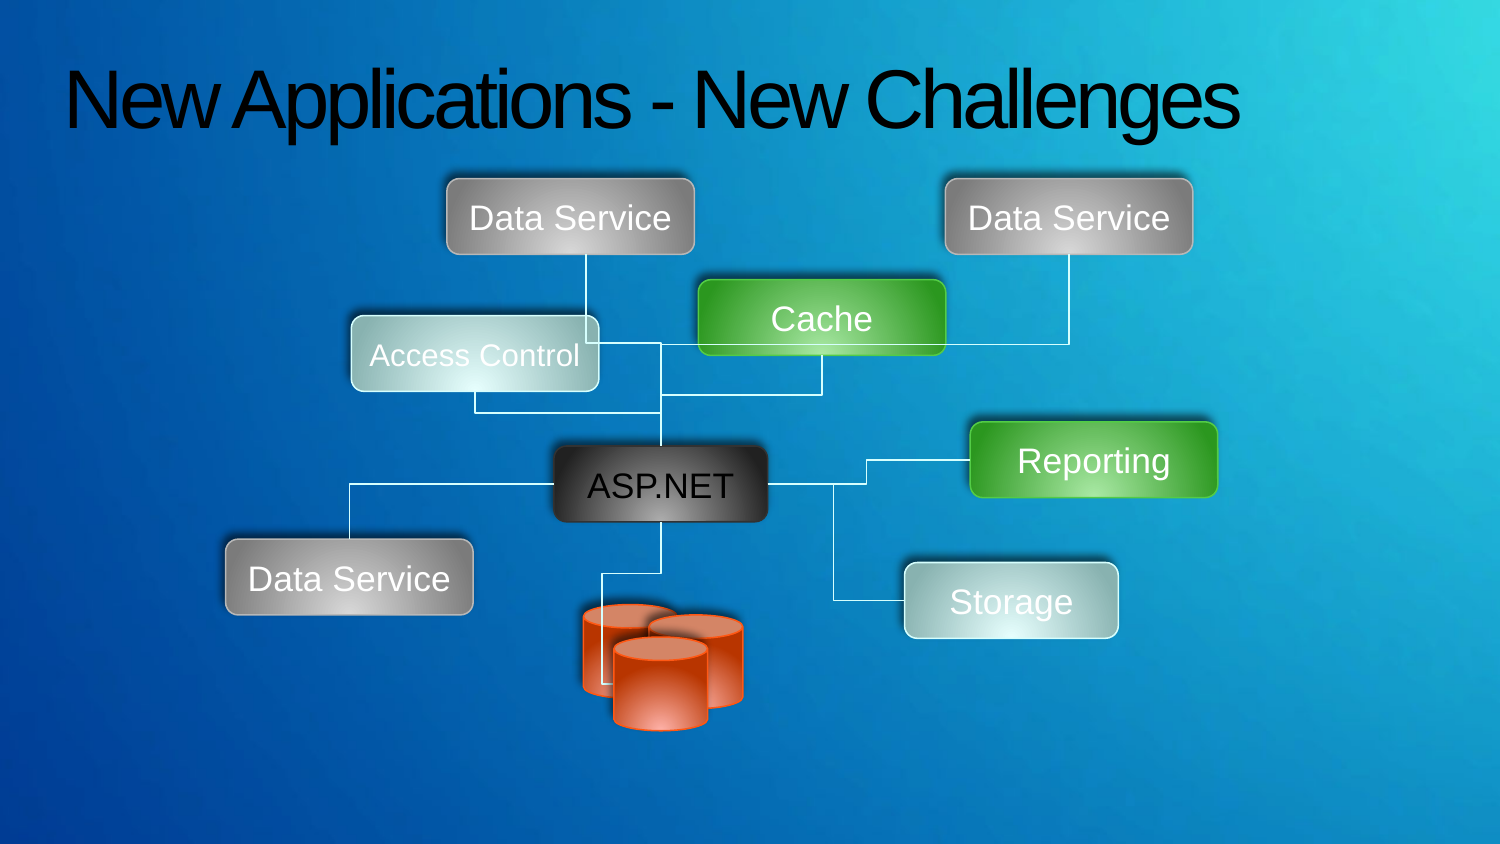

# New Applications - New Challenges
Data Service
Data Service
Cache
Access Control
Reporting
ASP.NET
Data Service
Storage